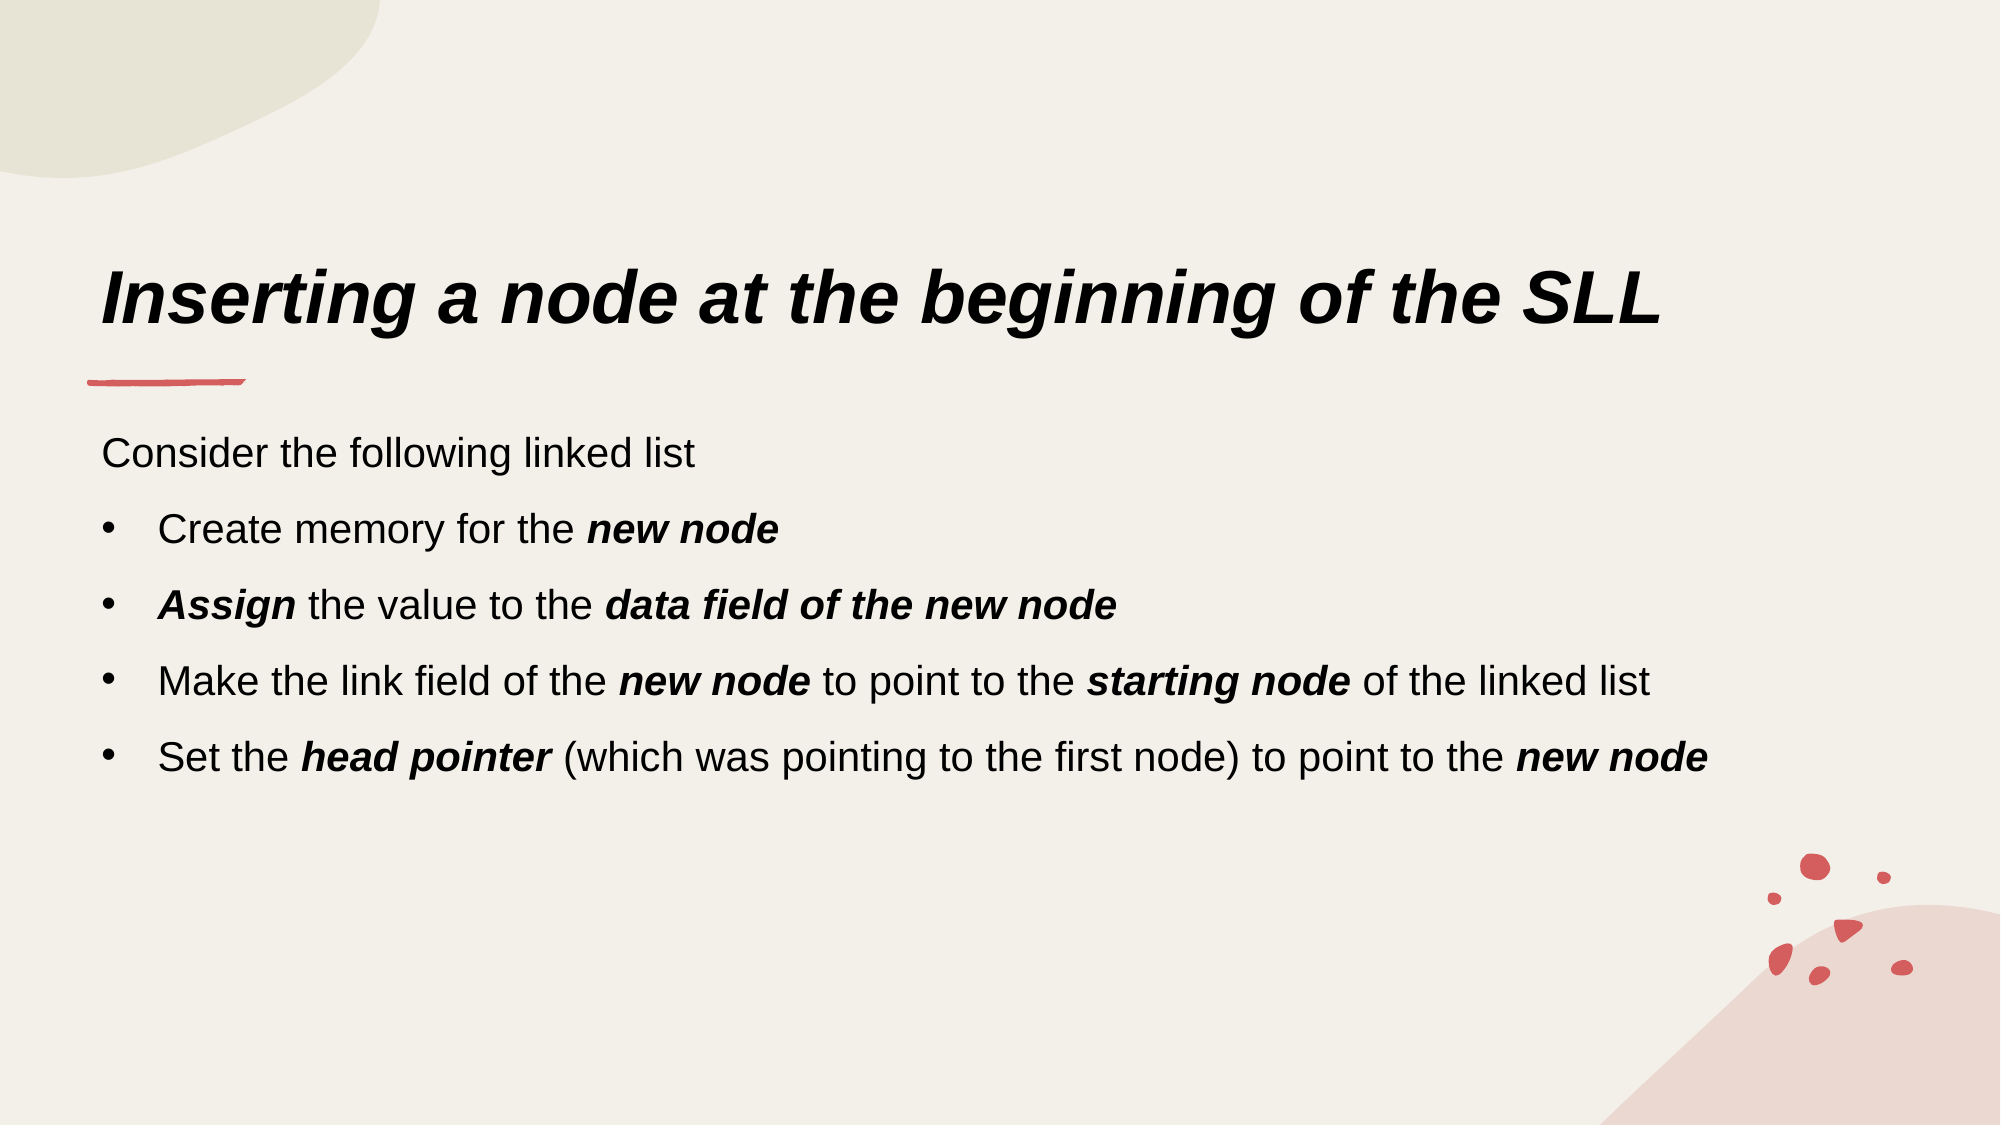

# Inserting a node at the beginning of the SLL
Consider the following linked list
Create memory for the new node
Assign the value to the data field of the new node
Make the link field of the new node to point to the starting node of the linked list
Set the head pointer (which was pointing to the first node) to point to the new node